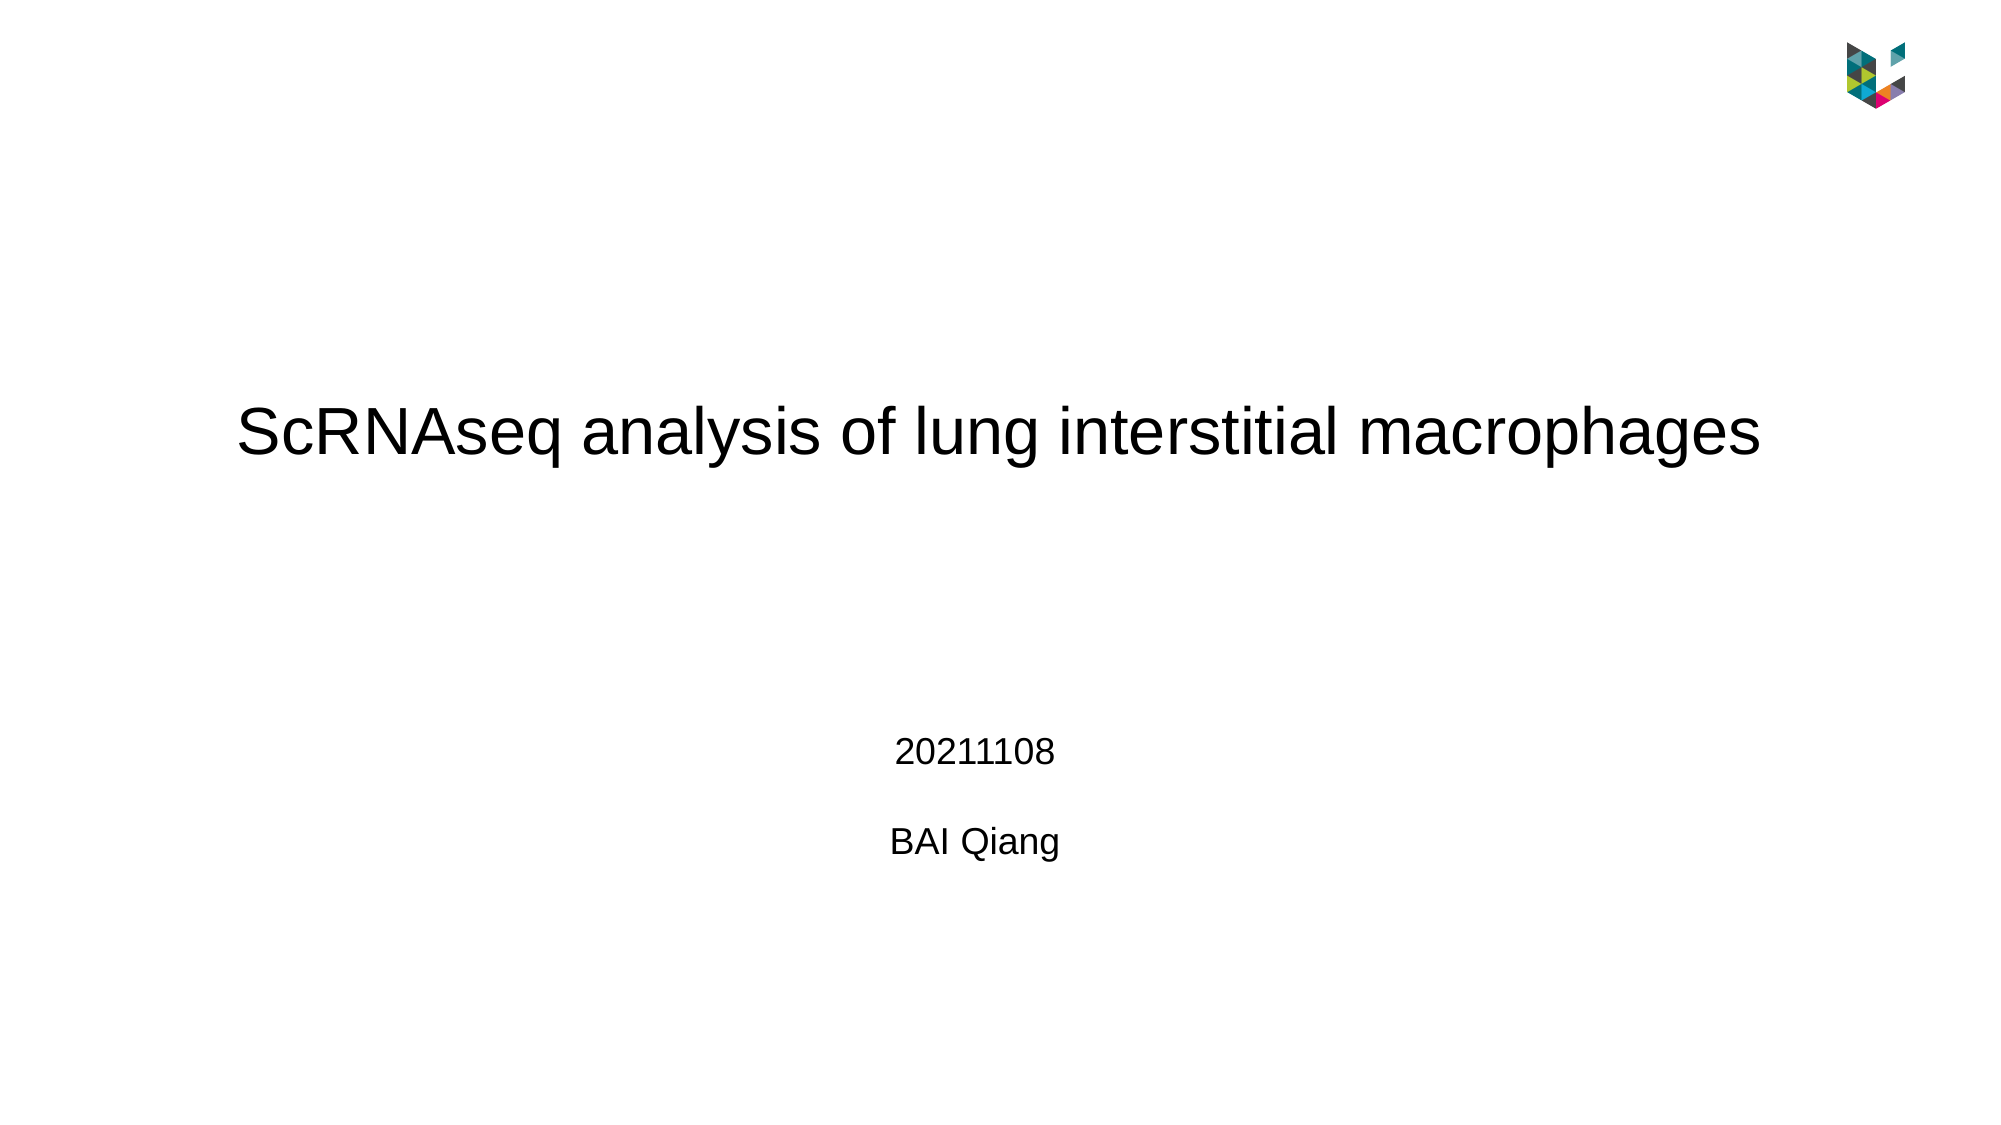

ScRNAseq analysis of lung interstitial macrophages
20211108

BAI Qiang